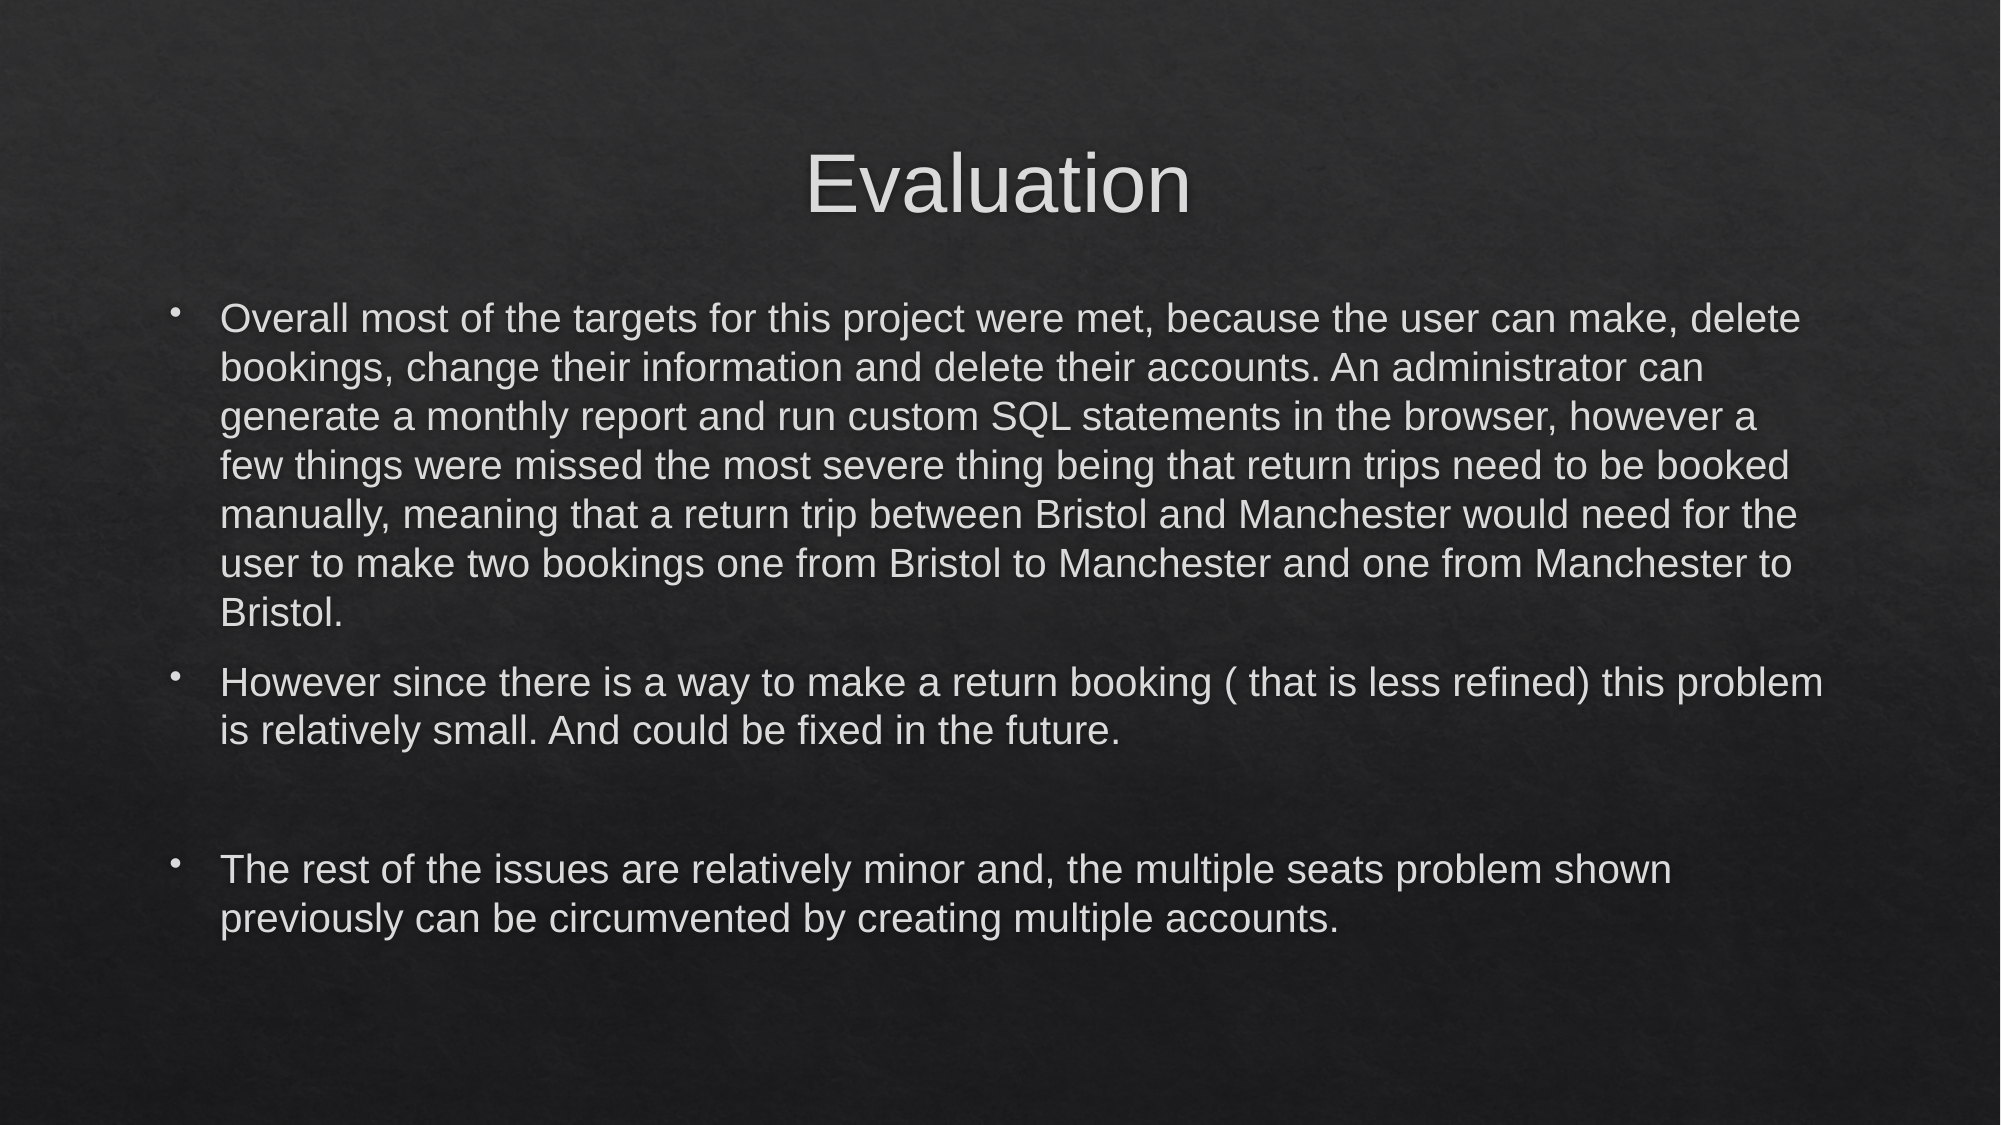

# Evaluation
Overall most of the targets for this project were met, because the user can make, delete bookings, change their information and delete their accounts. An administrator can generate a monthly report and run custom SQL statements in the browser, however a few things were missed the most severe thing being that return trips need to be booked manually, meaning that a return trip between Bristol and Manchester would need for the user to make two bookings one from Bristol to Manchester and one from Manchester to Bristol.
However since there is a way to make a return booking ( that is less refined) this problem is relatively small. And could be fixed in the future.

The rest of the issues are relatively minor and, the multiple seats problem shown previously can be circumvented by creating multiple accounts.